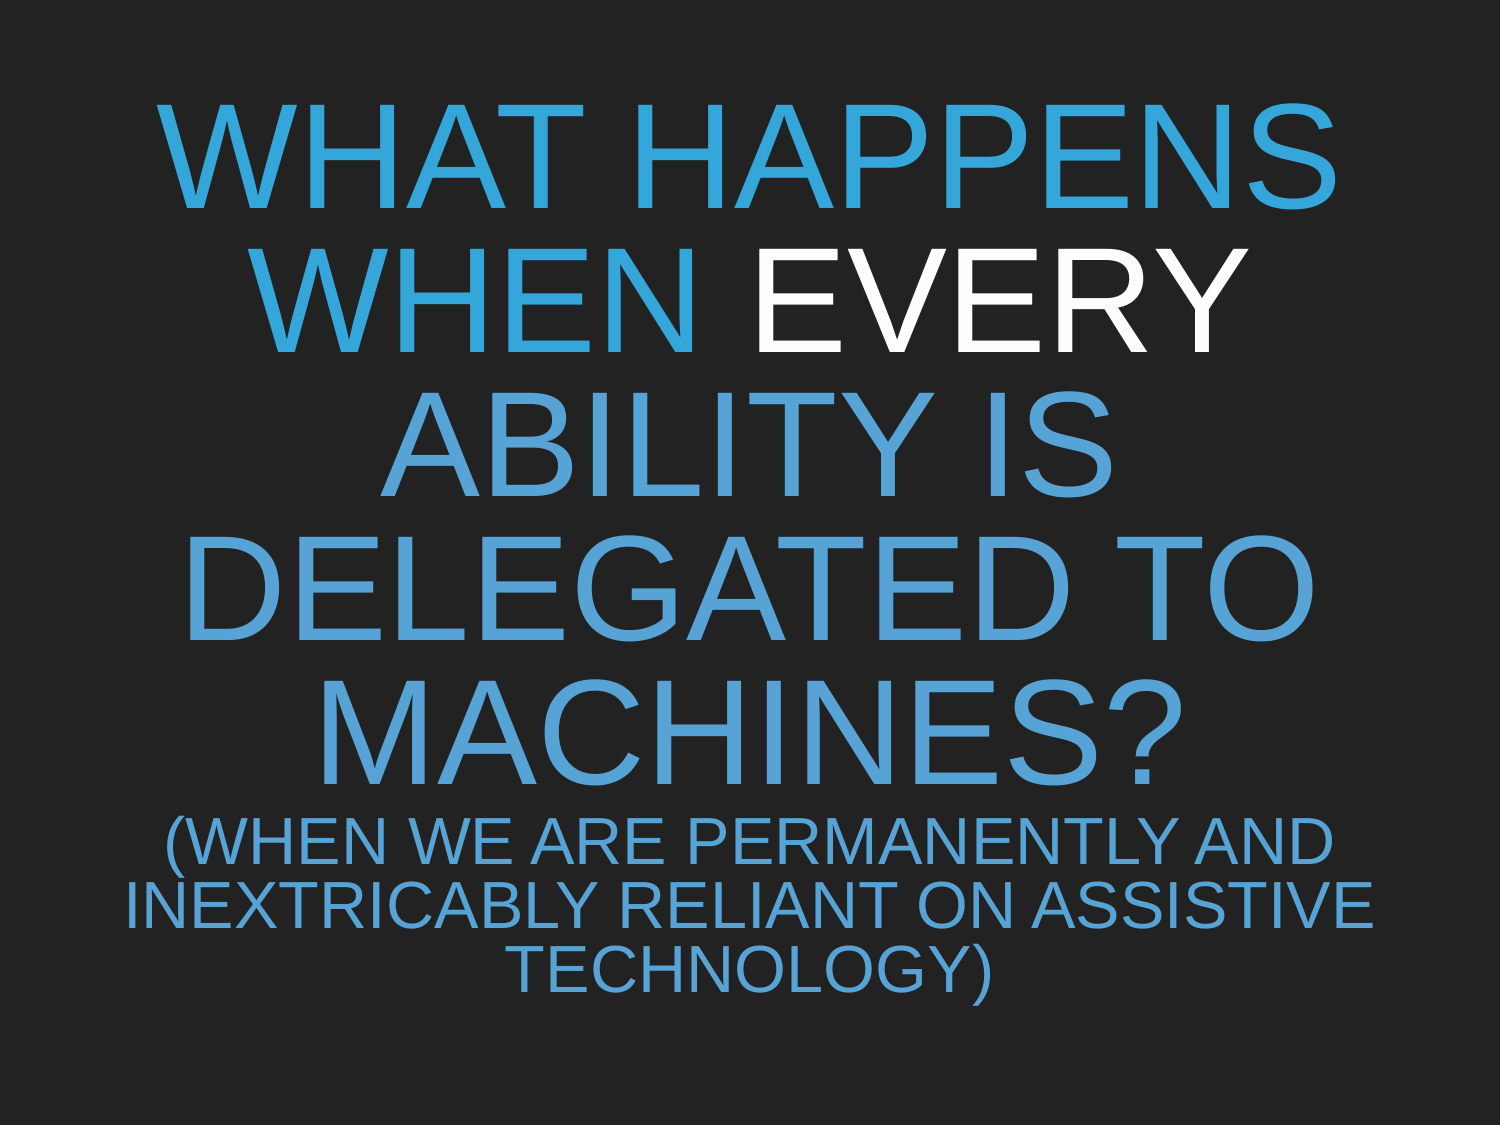

# What happens when every ability is delegated to machines? (When we are permanently and inextricably reliant on Assistive technology)